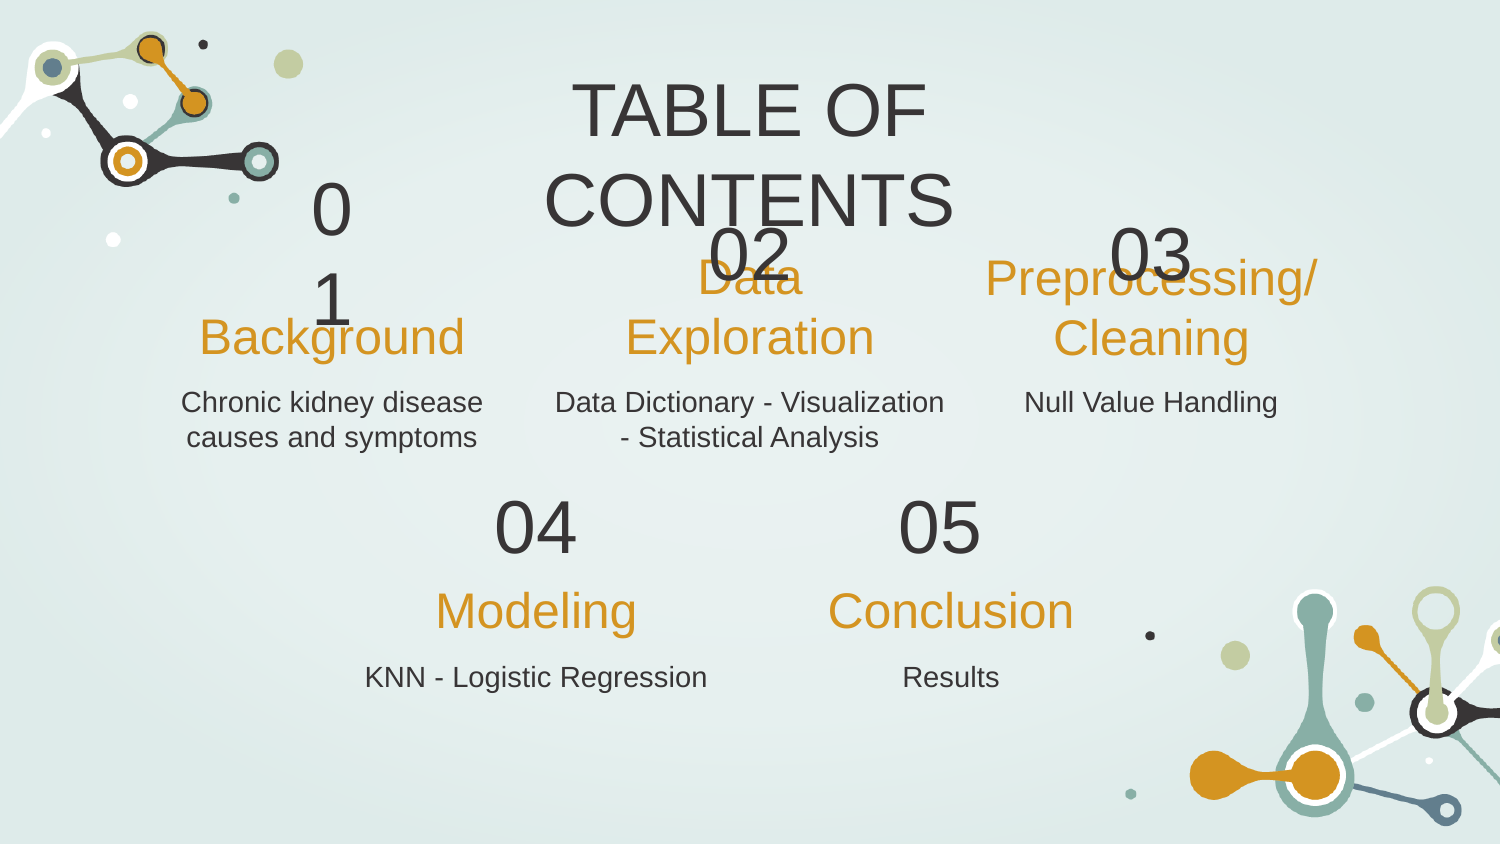

TABLE OF CONTENTS
01
02
03
# Background
Data Exploration
Preprocessing/Cleaning
Null Value Handling
Chronic kidney disease causes and symptoms
Data Dictionary - Visualization - Statistical Analysis
04
05
Modeling
Conclusion
KNN - Logistic Regression
Results